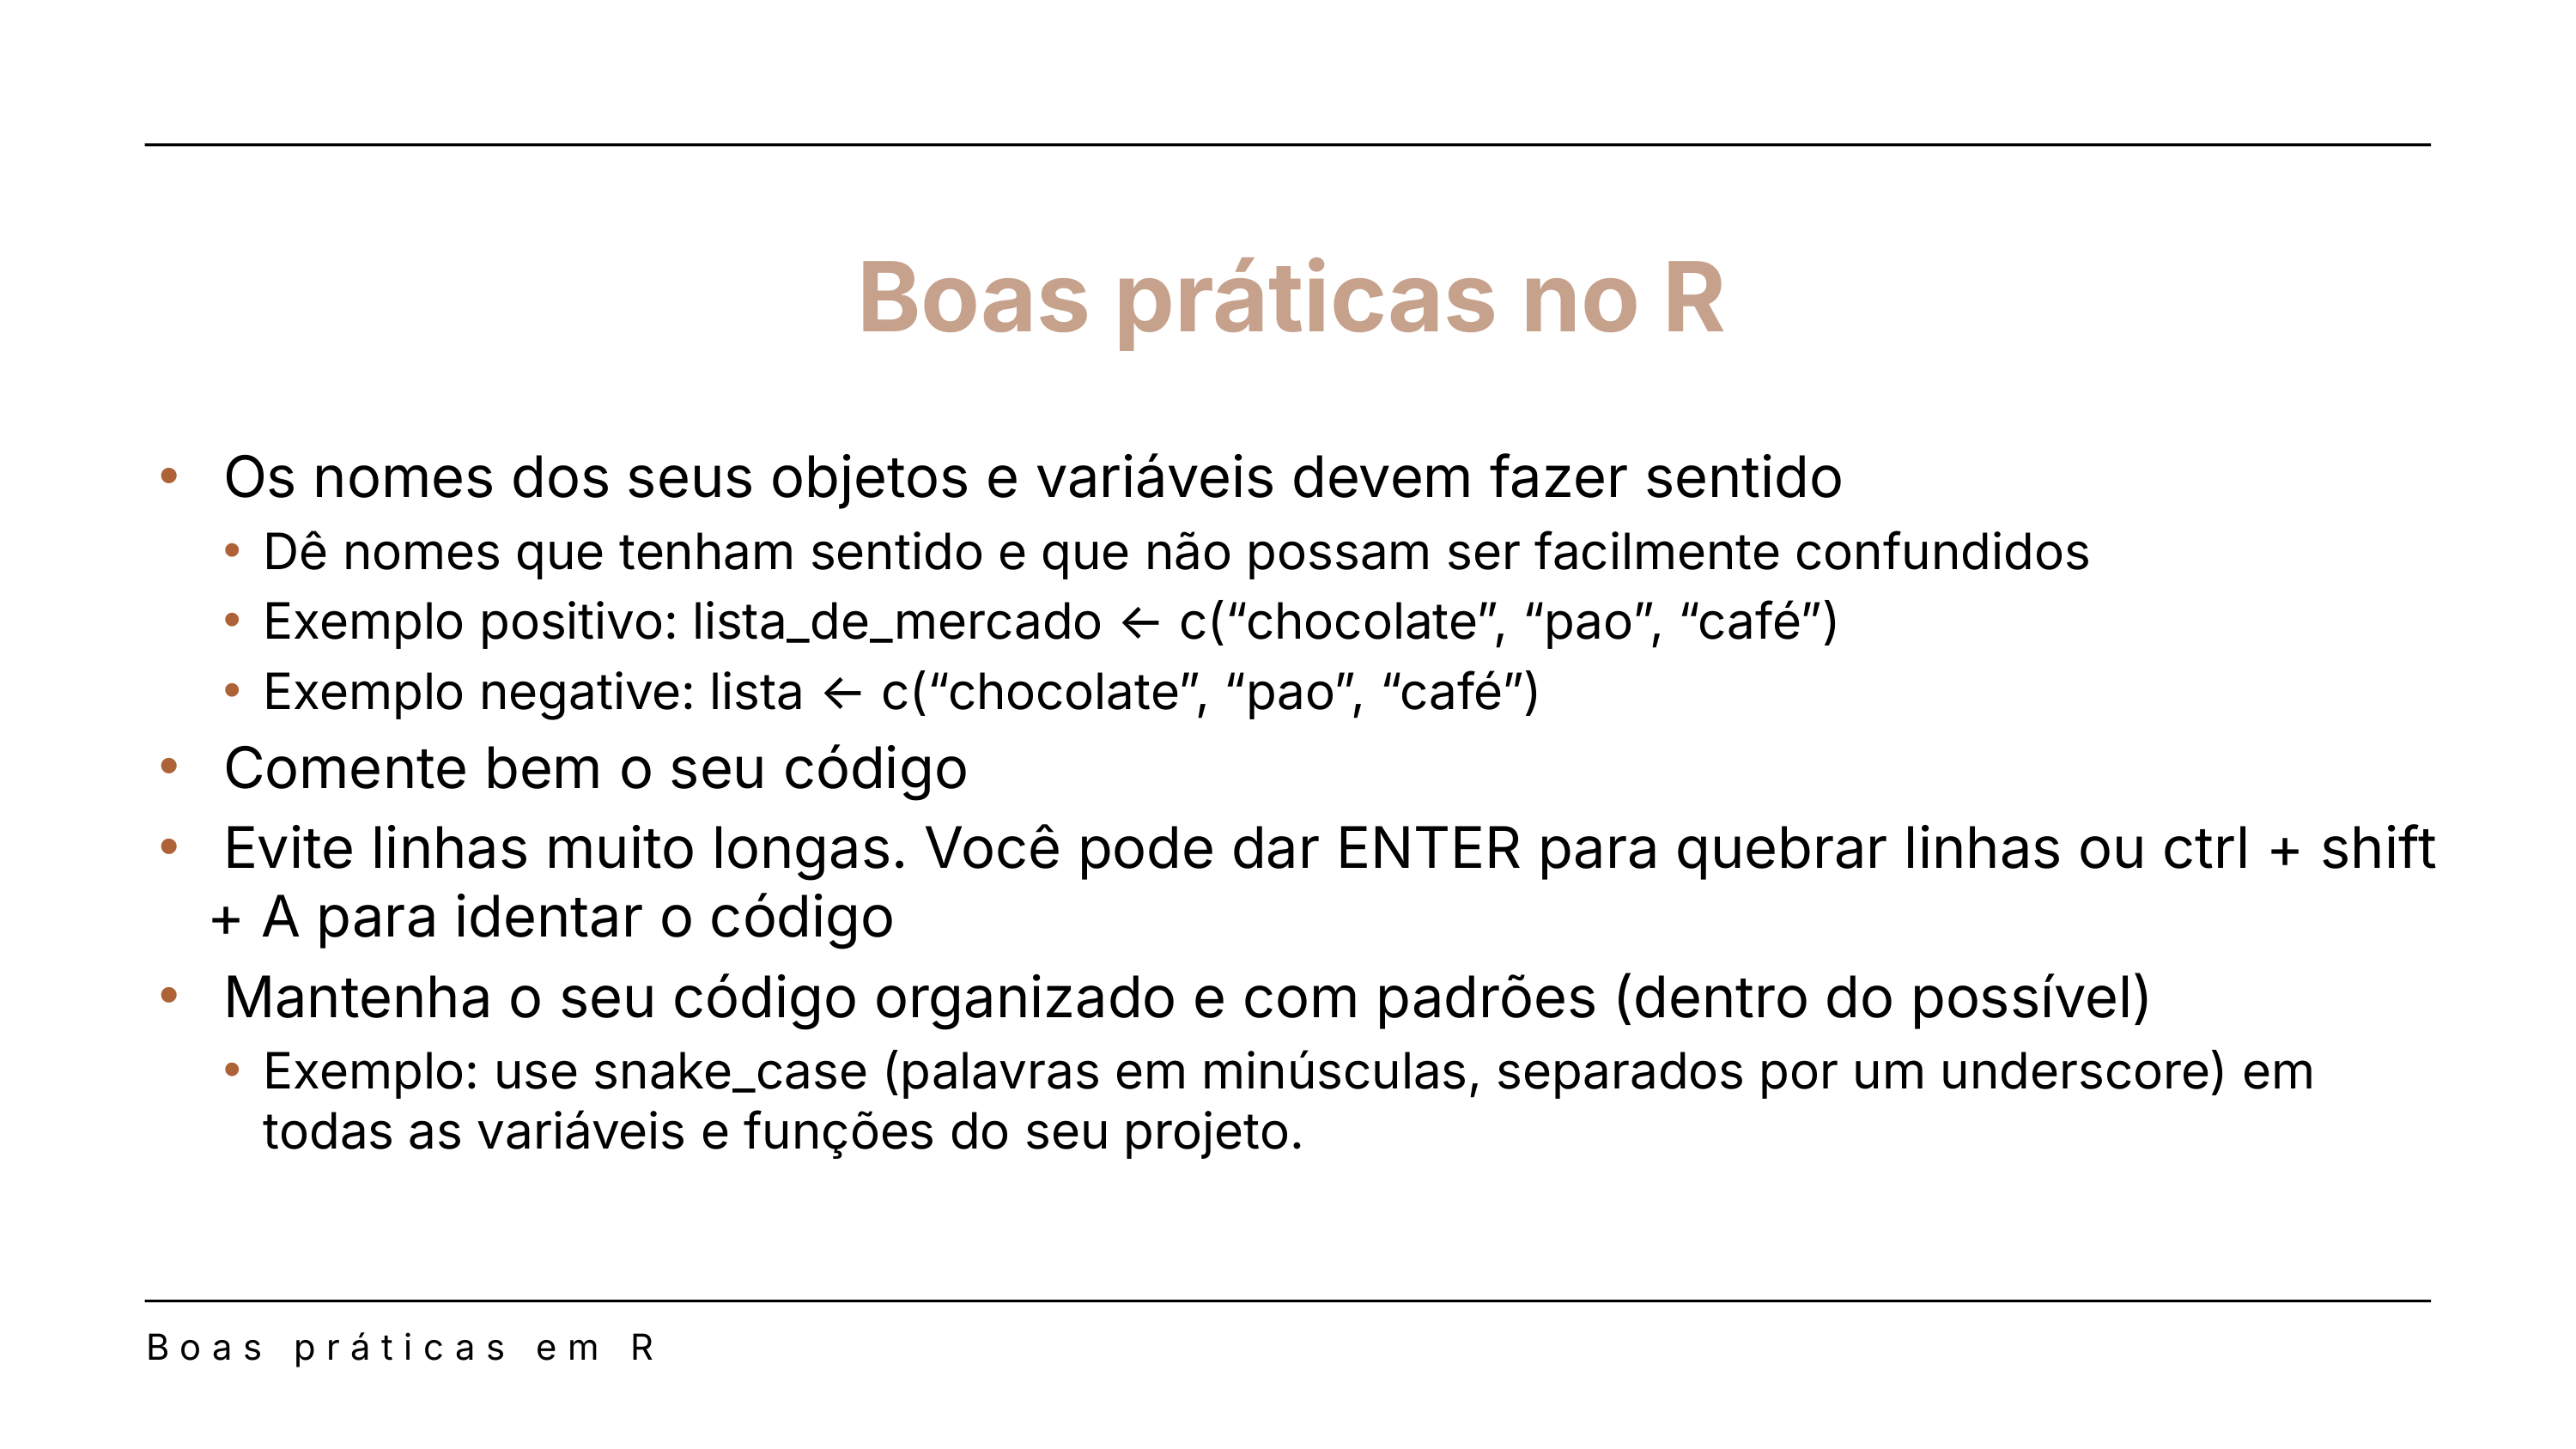

# Boas práticas no R

 Os nomes dos seus objetos e variáveis devem fazer sentido
Dê nomes que tenham sentido e que não possam ser facilmente confundidos
Exemplo positivo: lista_de_mercado <- c(“chocolate”, “pao”, “café”)
Exemplo negative: lista <- c(“chocolate”, “pao”, “café”)
 Comente bem o seu código
 Evite linhas muito longas. Você pode dar ENTER para quebrar linhas ou ctrl + shift + A para identar o código
 Mantenha o seu código organizado e com padrões (dentro do possível)
Exemplo: use snake_case (palavras em minúsculas, separados por um underscore) em todas as variáveis e funções do seu projeto.

Boas práticas em R